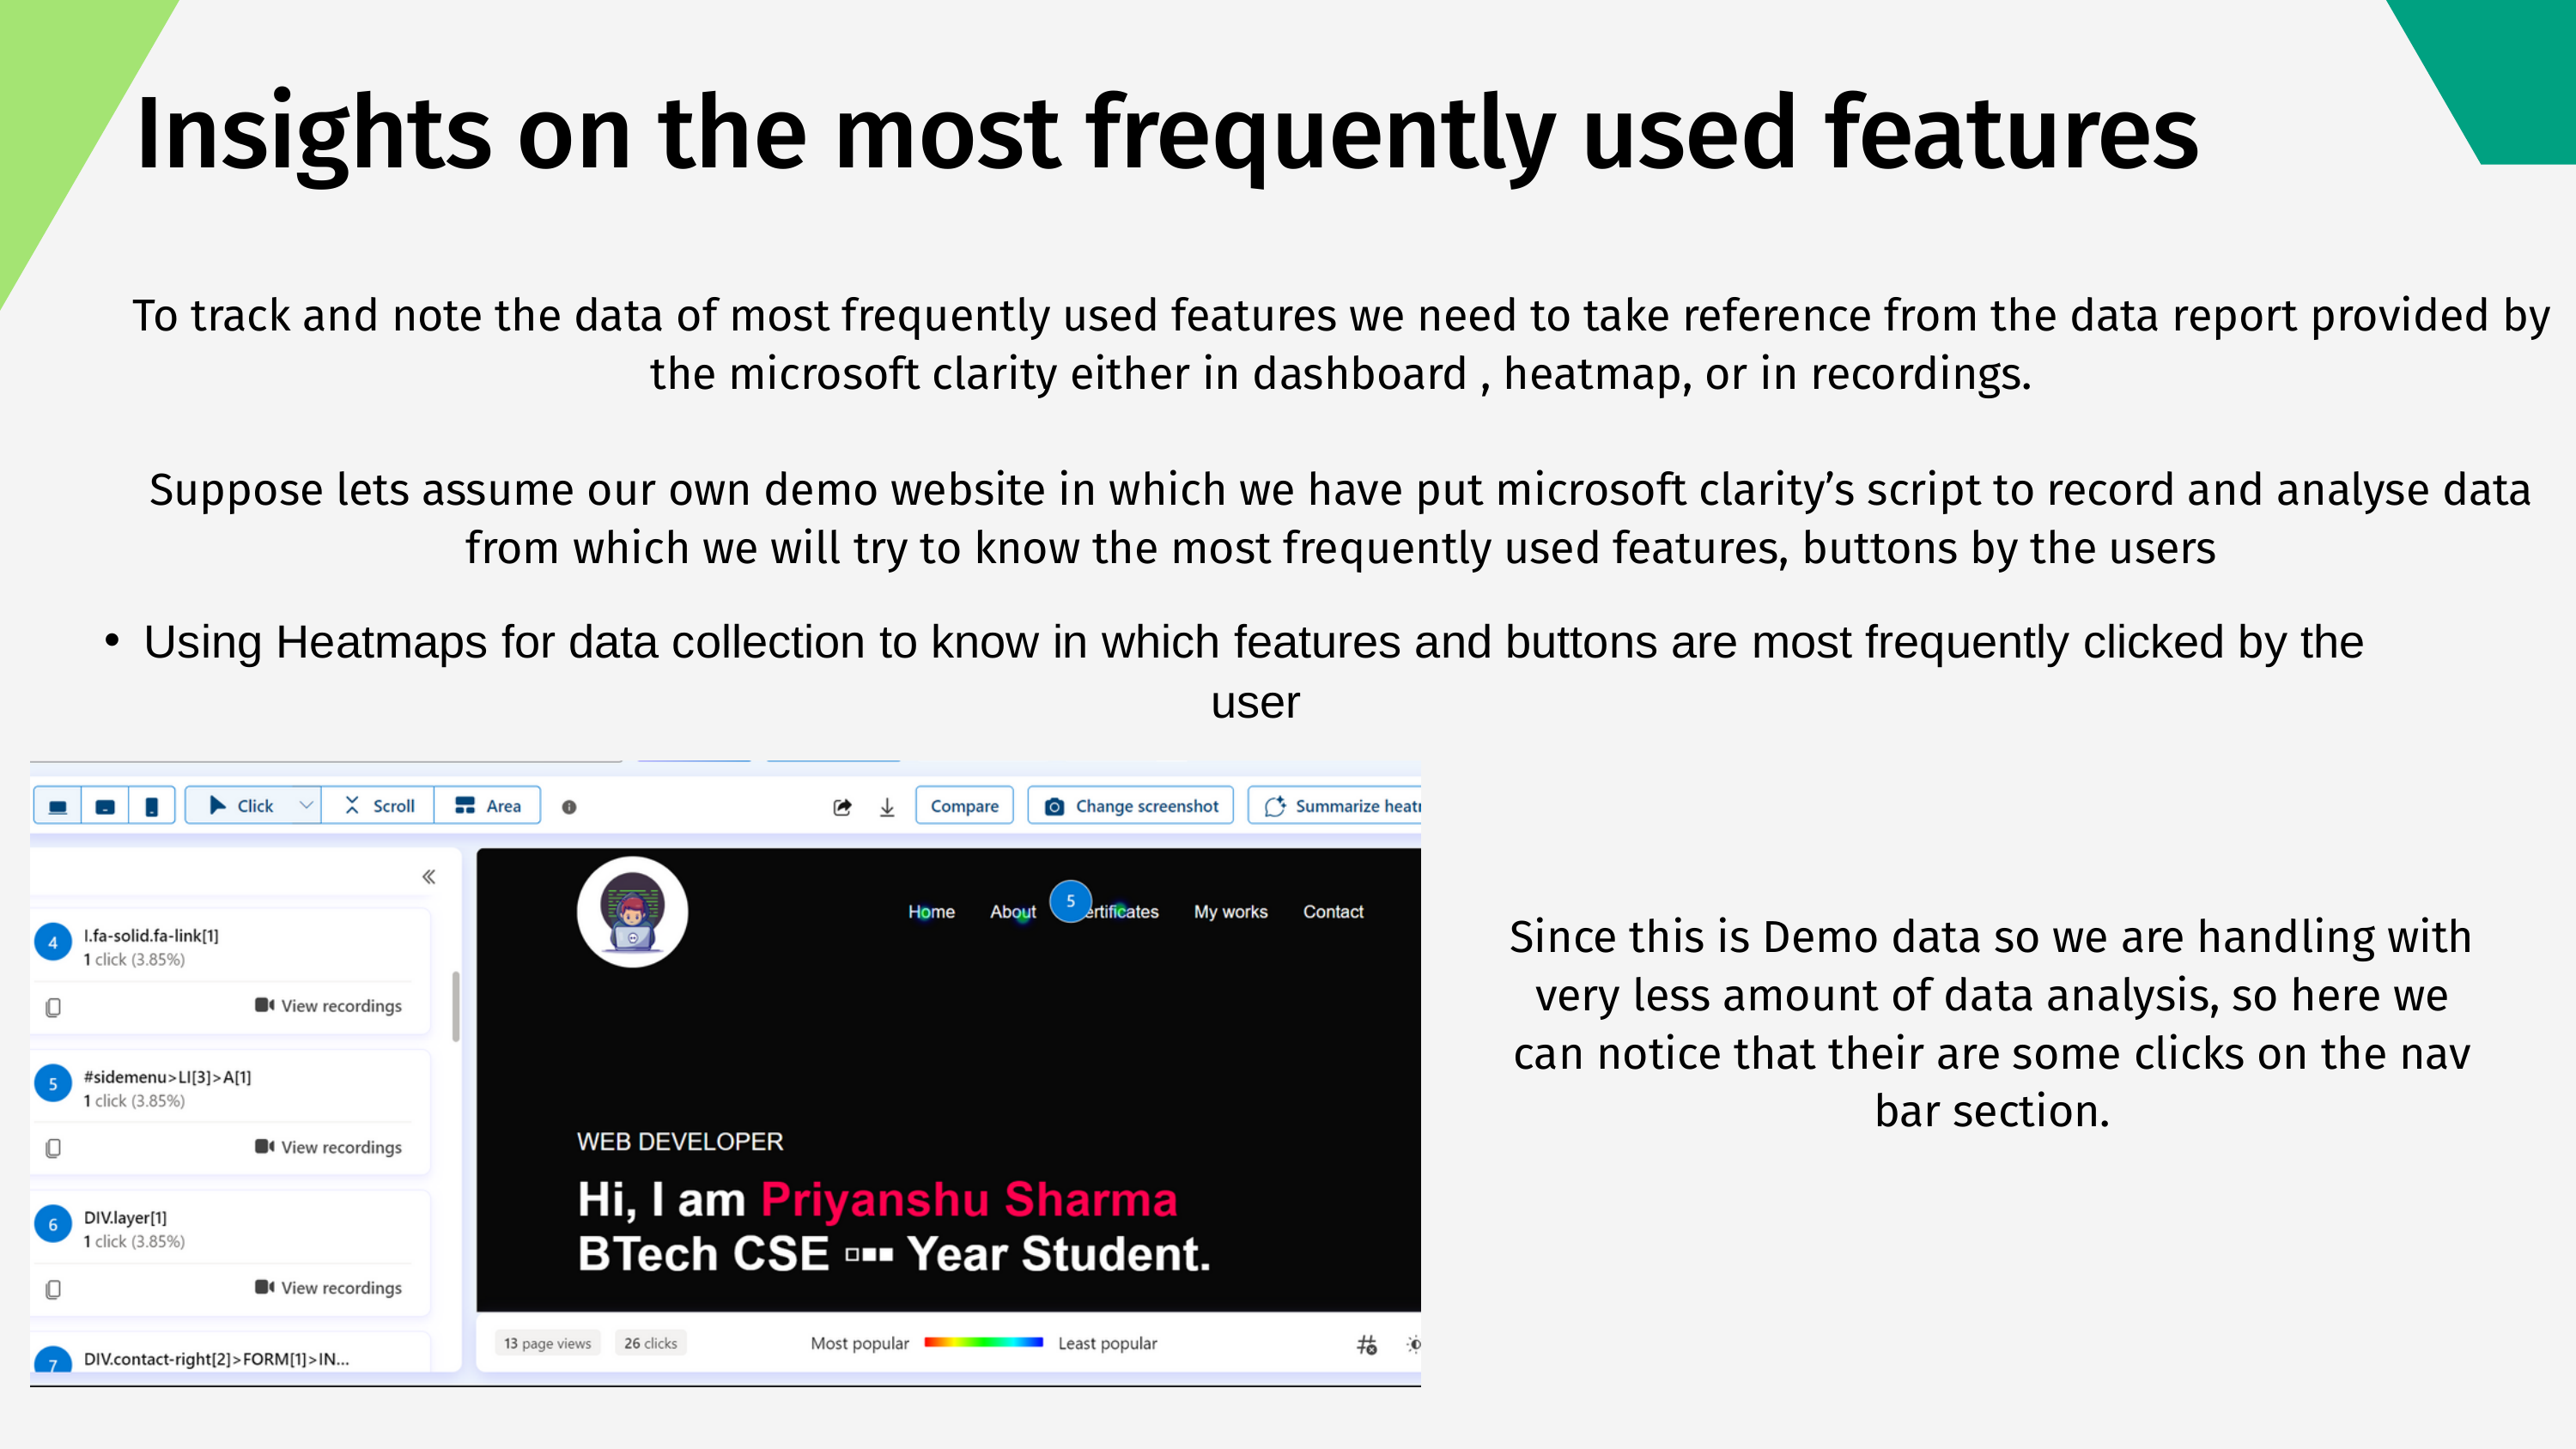

Insights on the most frequently used features
Back to Agenda Page

To track and note the data of most frequently used features we need to take reference from the data report provided by the microsoft clarity either in dashboard , heatmap, or in recordings.

Suppose lets assume our own demo website in which we have put microsoft clarity’s script to record and analyse data from which we will try to know the most frequently used features, buttons by the users

Using Heatmaps for data collection to know in which features and buttons are most frequently clicked by the user

Since this is Demo data so we are handling with very less amount of data analysis, so here we can notice that their are some clicks on the nav bar section.